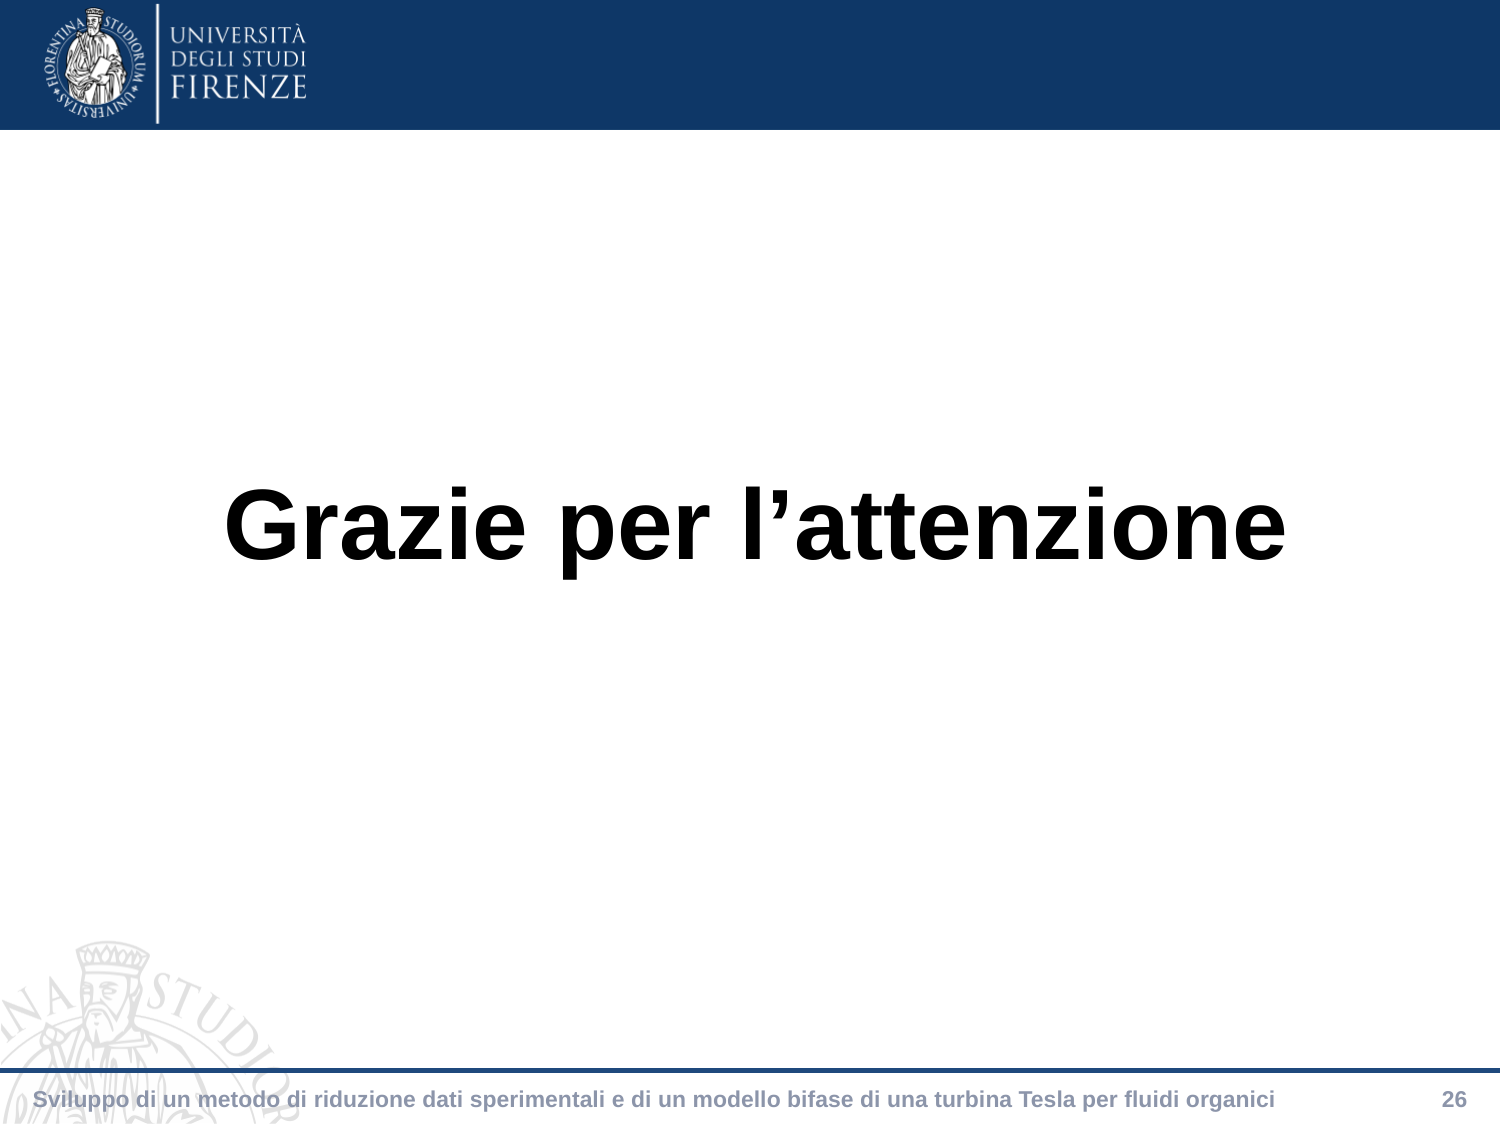

Grazie per l’attenzione
Sviluppo di un metodo di riduzione dati sperimentali e di un modello bifase di una turbina Tesla per fluidi organici
26